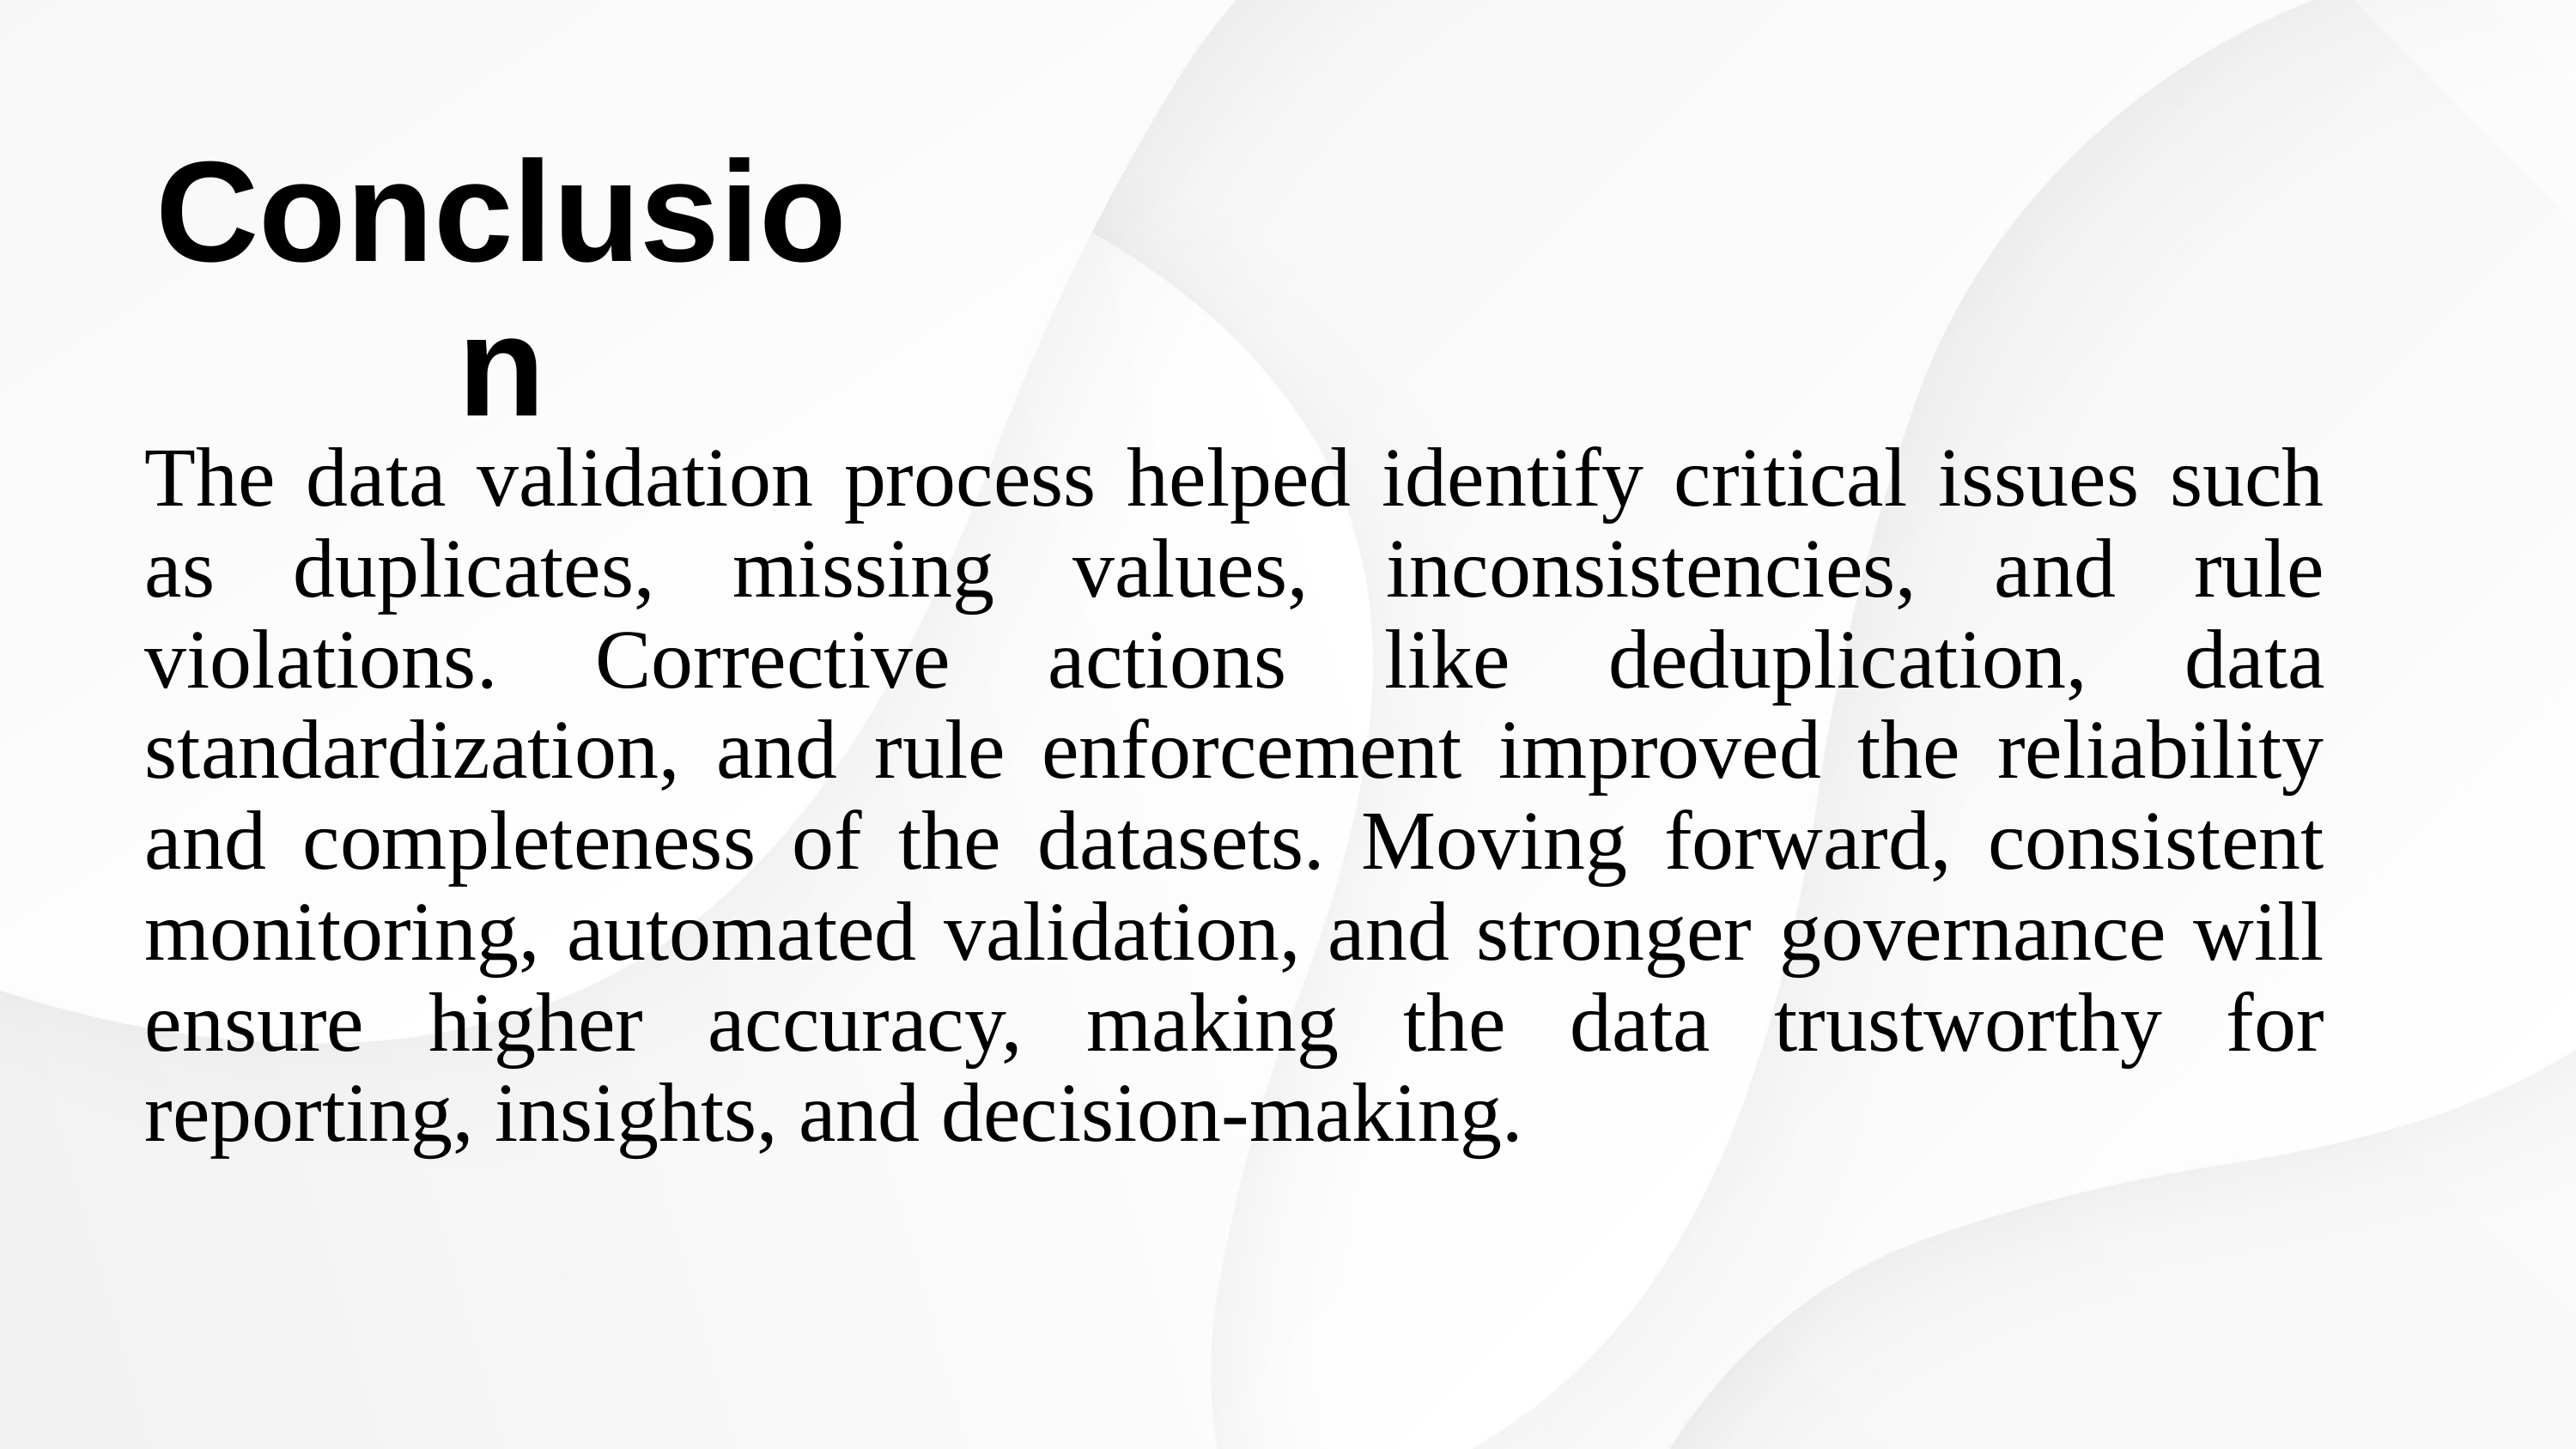

Conclusion
The data validation process helped identify critical issues such as duplicates, missing values, inconsistencies, and rule violations. Corrective actions like deduplication, data standardization, and rule enforcement improved the reliability and completeness of the datasets. Moving forward, consistent monitoring, automated validation, and stronger governance will ensure higher accuracy, making the data trustworthy for reporting, insights, and decision-making.